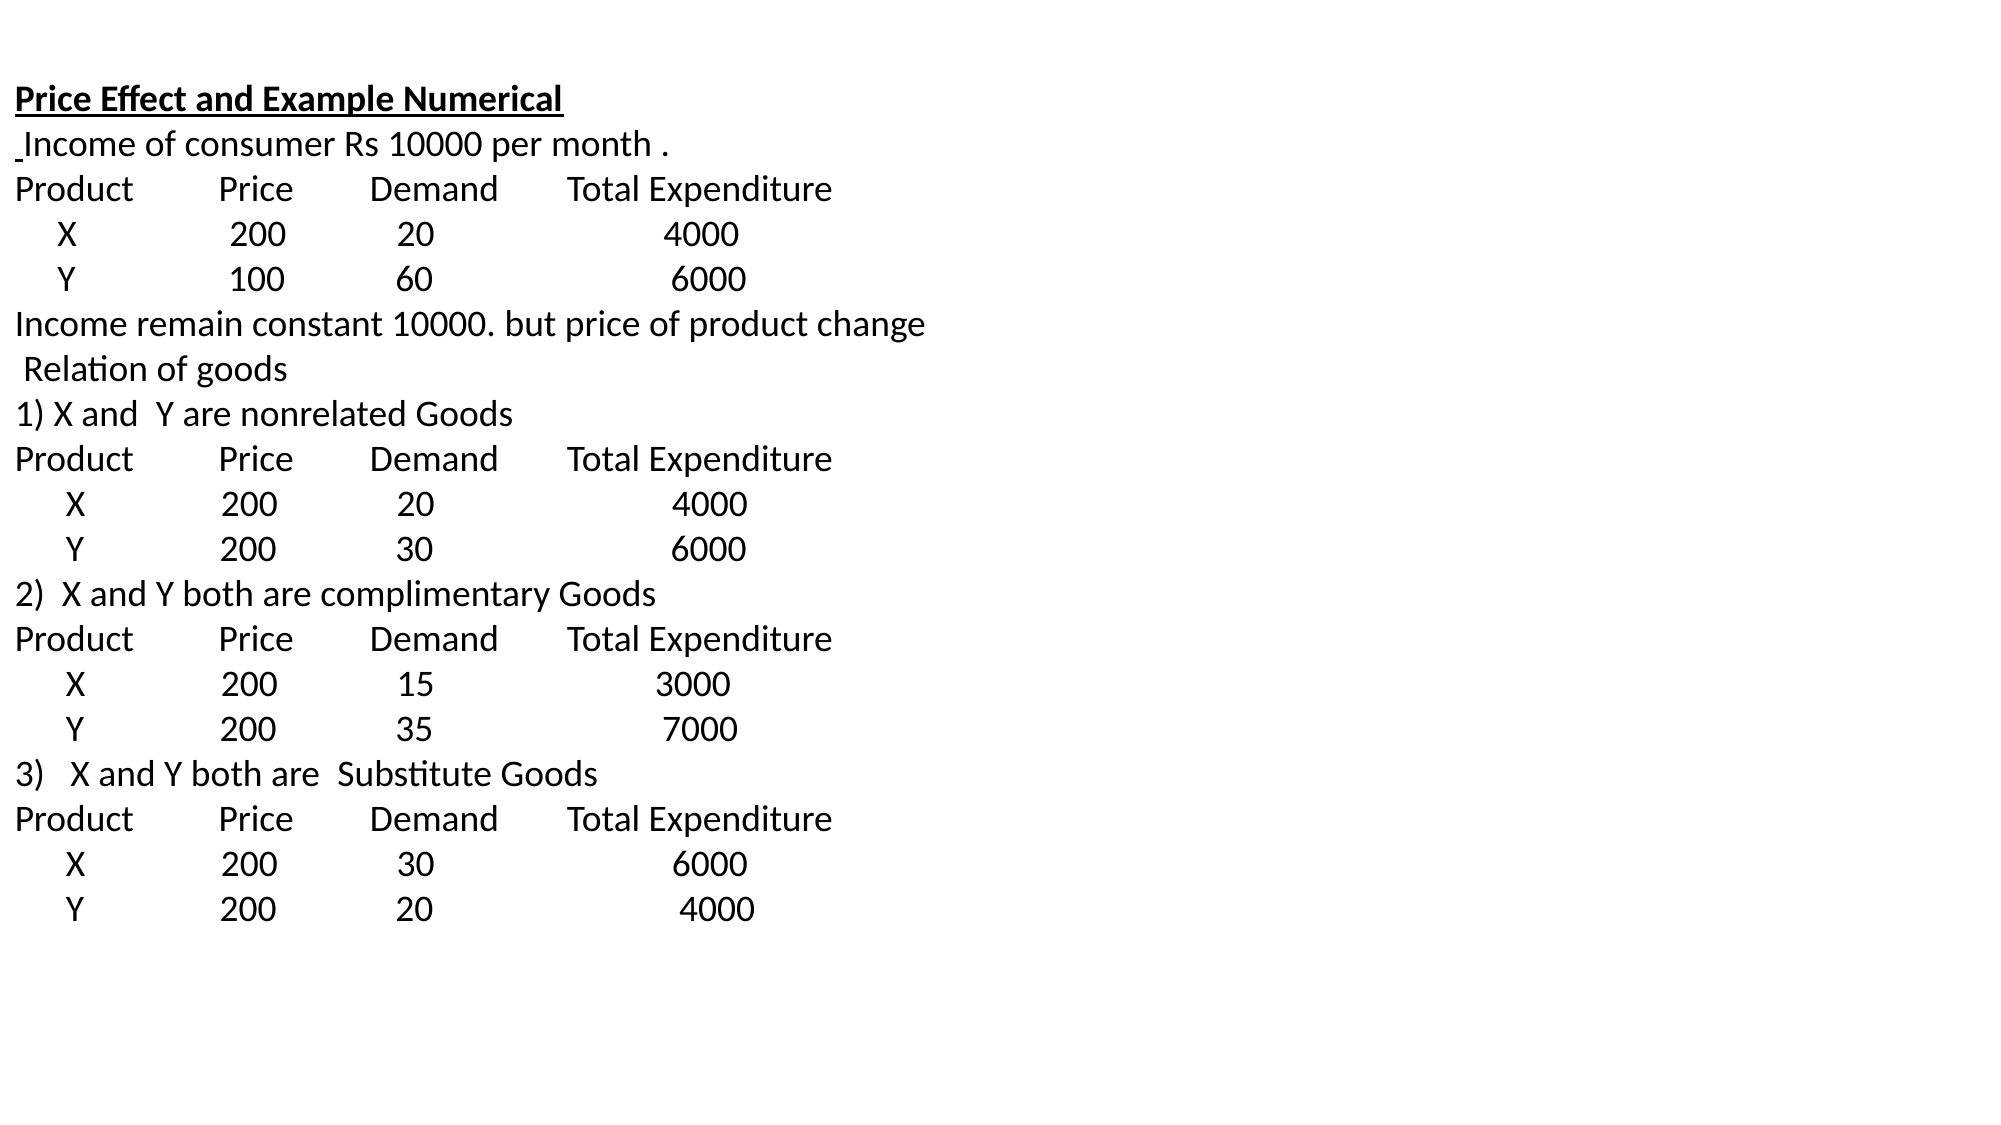

Price Effect and Example Numerical
 Income of consumer Rs 10000 per month .
Product          Price         Demand        Total Expenditure
     X                  200             20                           4000
     Y                  100             60                            6000
Income remain constant 10000. but price of product change
 Relation of goods
1) X and  Y are nonrelated Goods
Product          Price         Demand        Total Expenditure
      X                200              20                            4000
      Y                200              30                            6000
2)  X and Y both are complimentary Goods
Product          Price         Demand        Total Expenditure
      X                200              15                          3000
      Y                200              35                           7000
3)   X and Y both are  Substitute Goods
Product          Price         Demand        Total Expenditure
      X                200              30                            6000
      Y                200              20                             4000